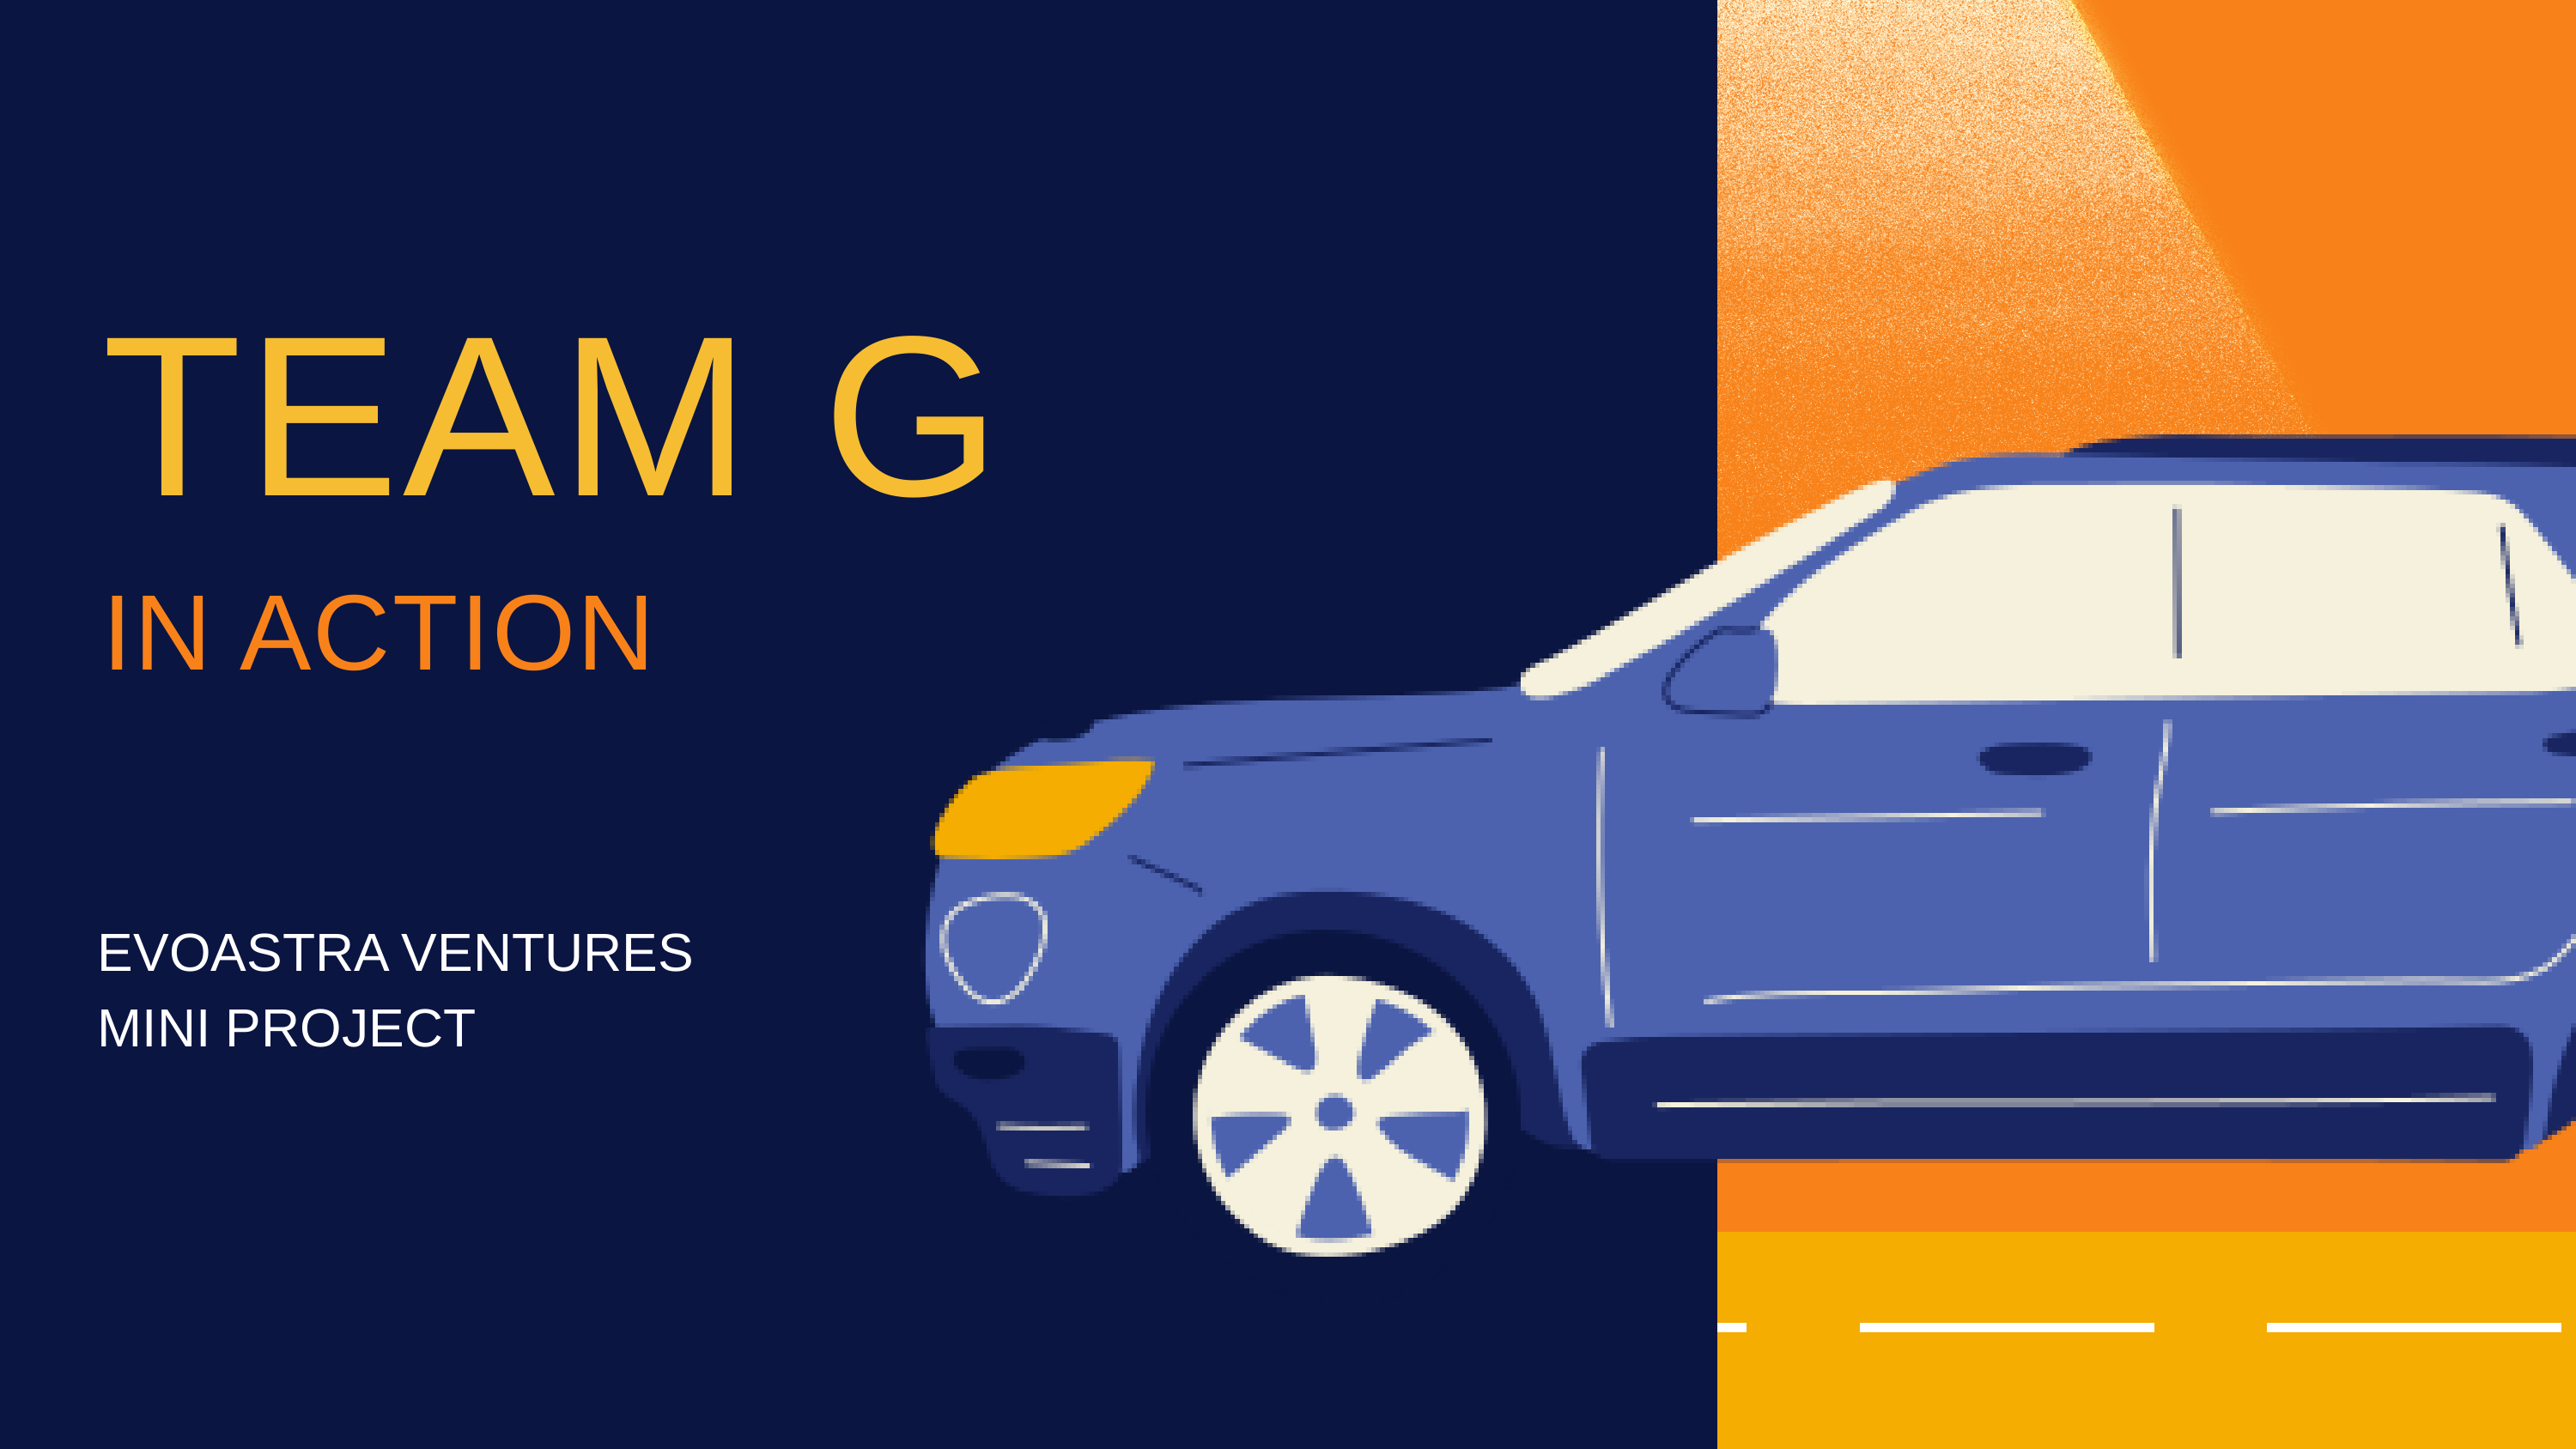

TEAM G
IN ACTION

EVOASTRA VENTURES
MINI PROJECT